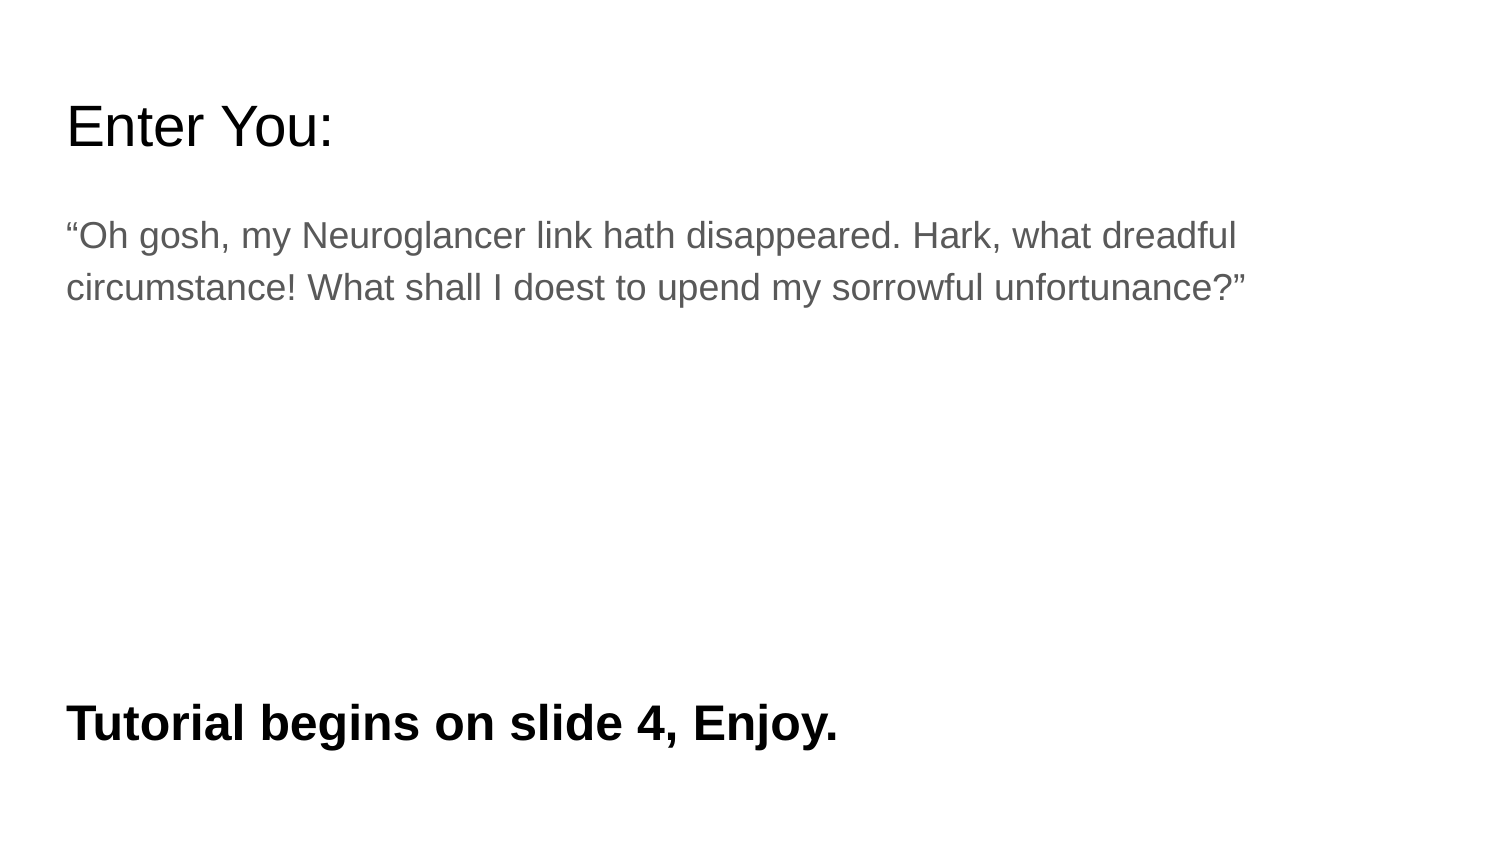

# Enter You:
“Oh gosh, my Neuroglancer link hath disappeared. Hark, what dreadful circumstance! What shall I doest to upend my sorrowful unfortunance?”

Tutorial begins on slide 4, Enjoy.